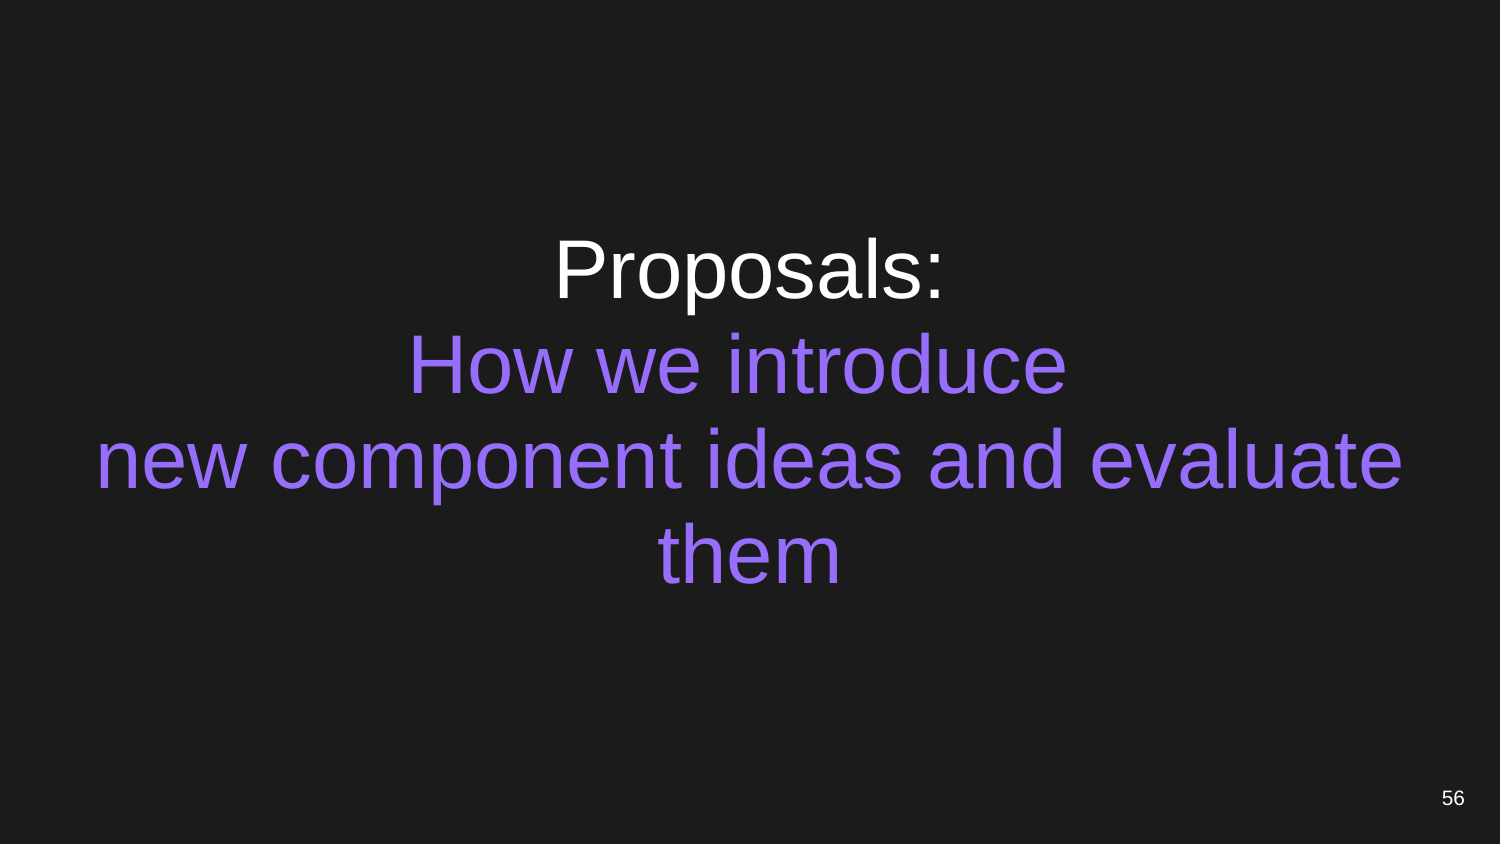

# Proposals:
How we introduce
new component ideas and evaluate them
56